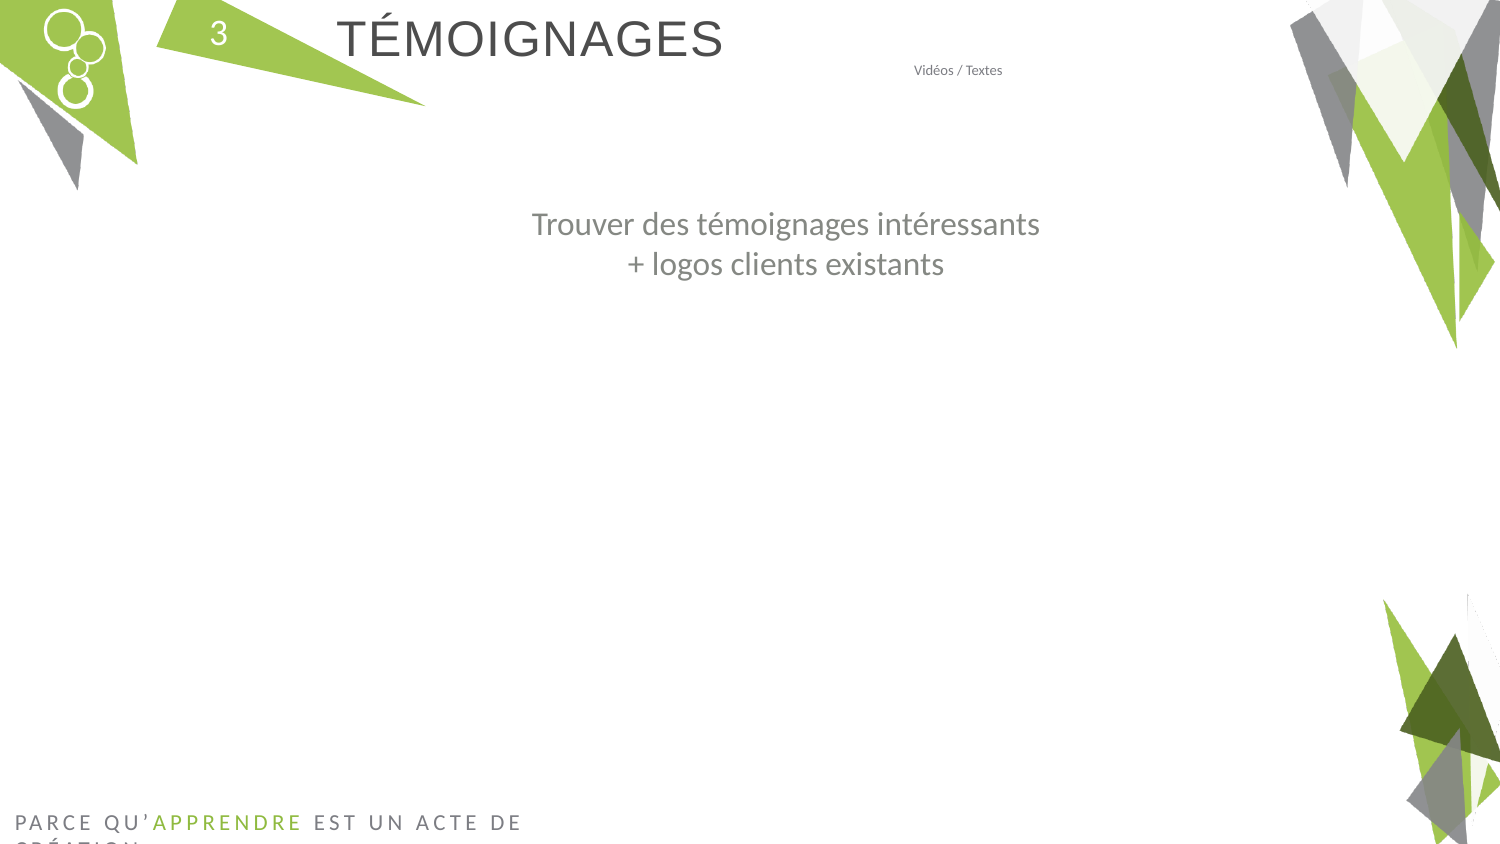

# Témoignages
3
Vidéos / Textes
Trouver des témoignages intéressants
+ logos clients existants